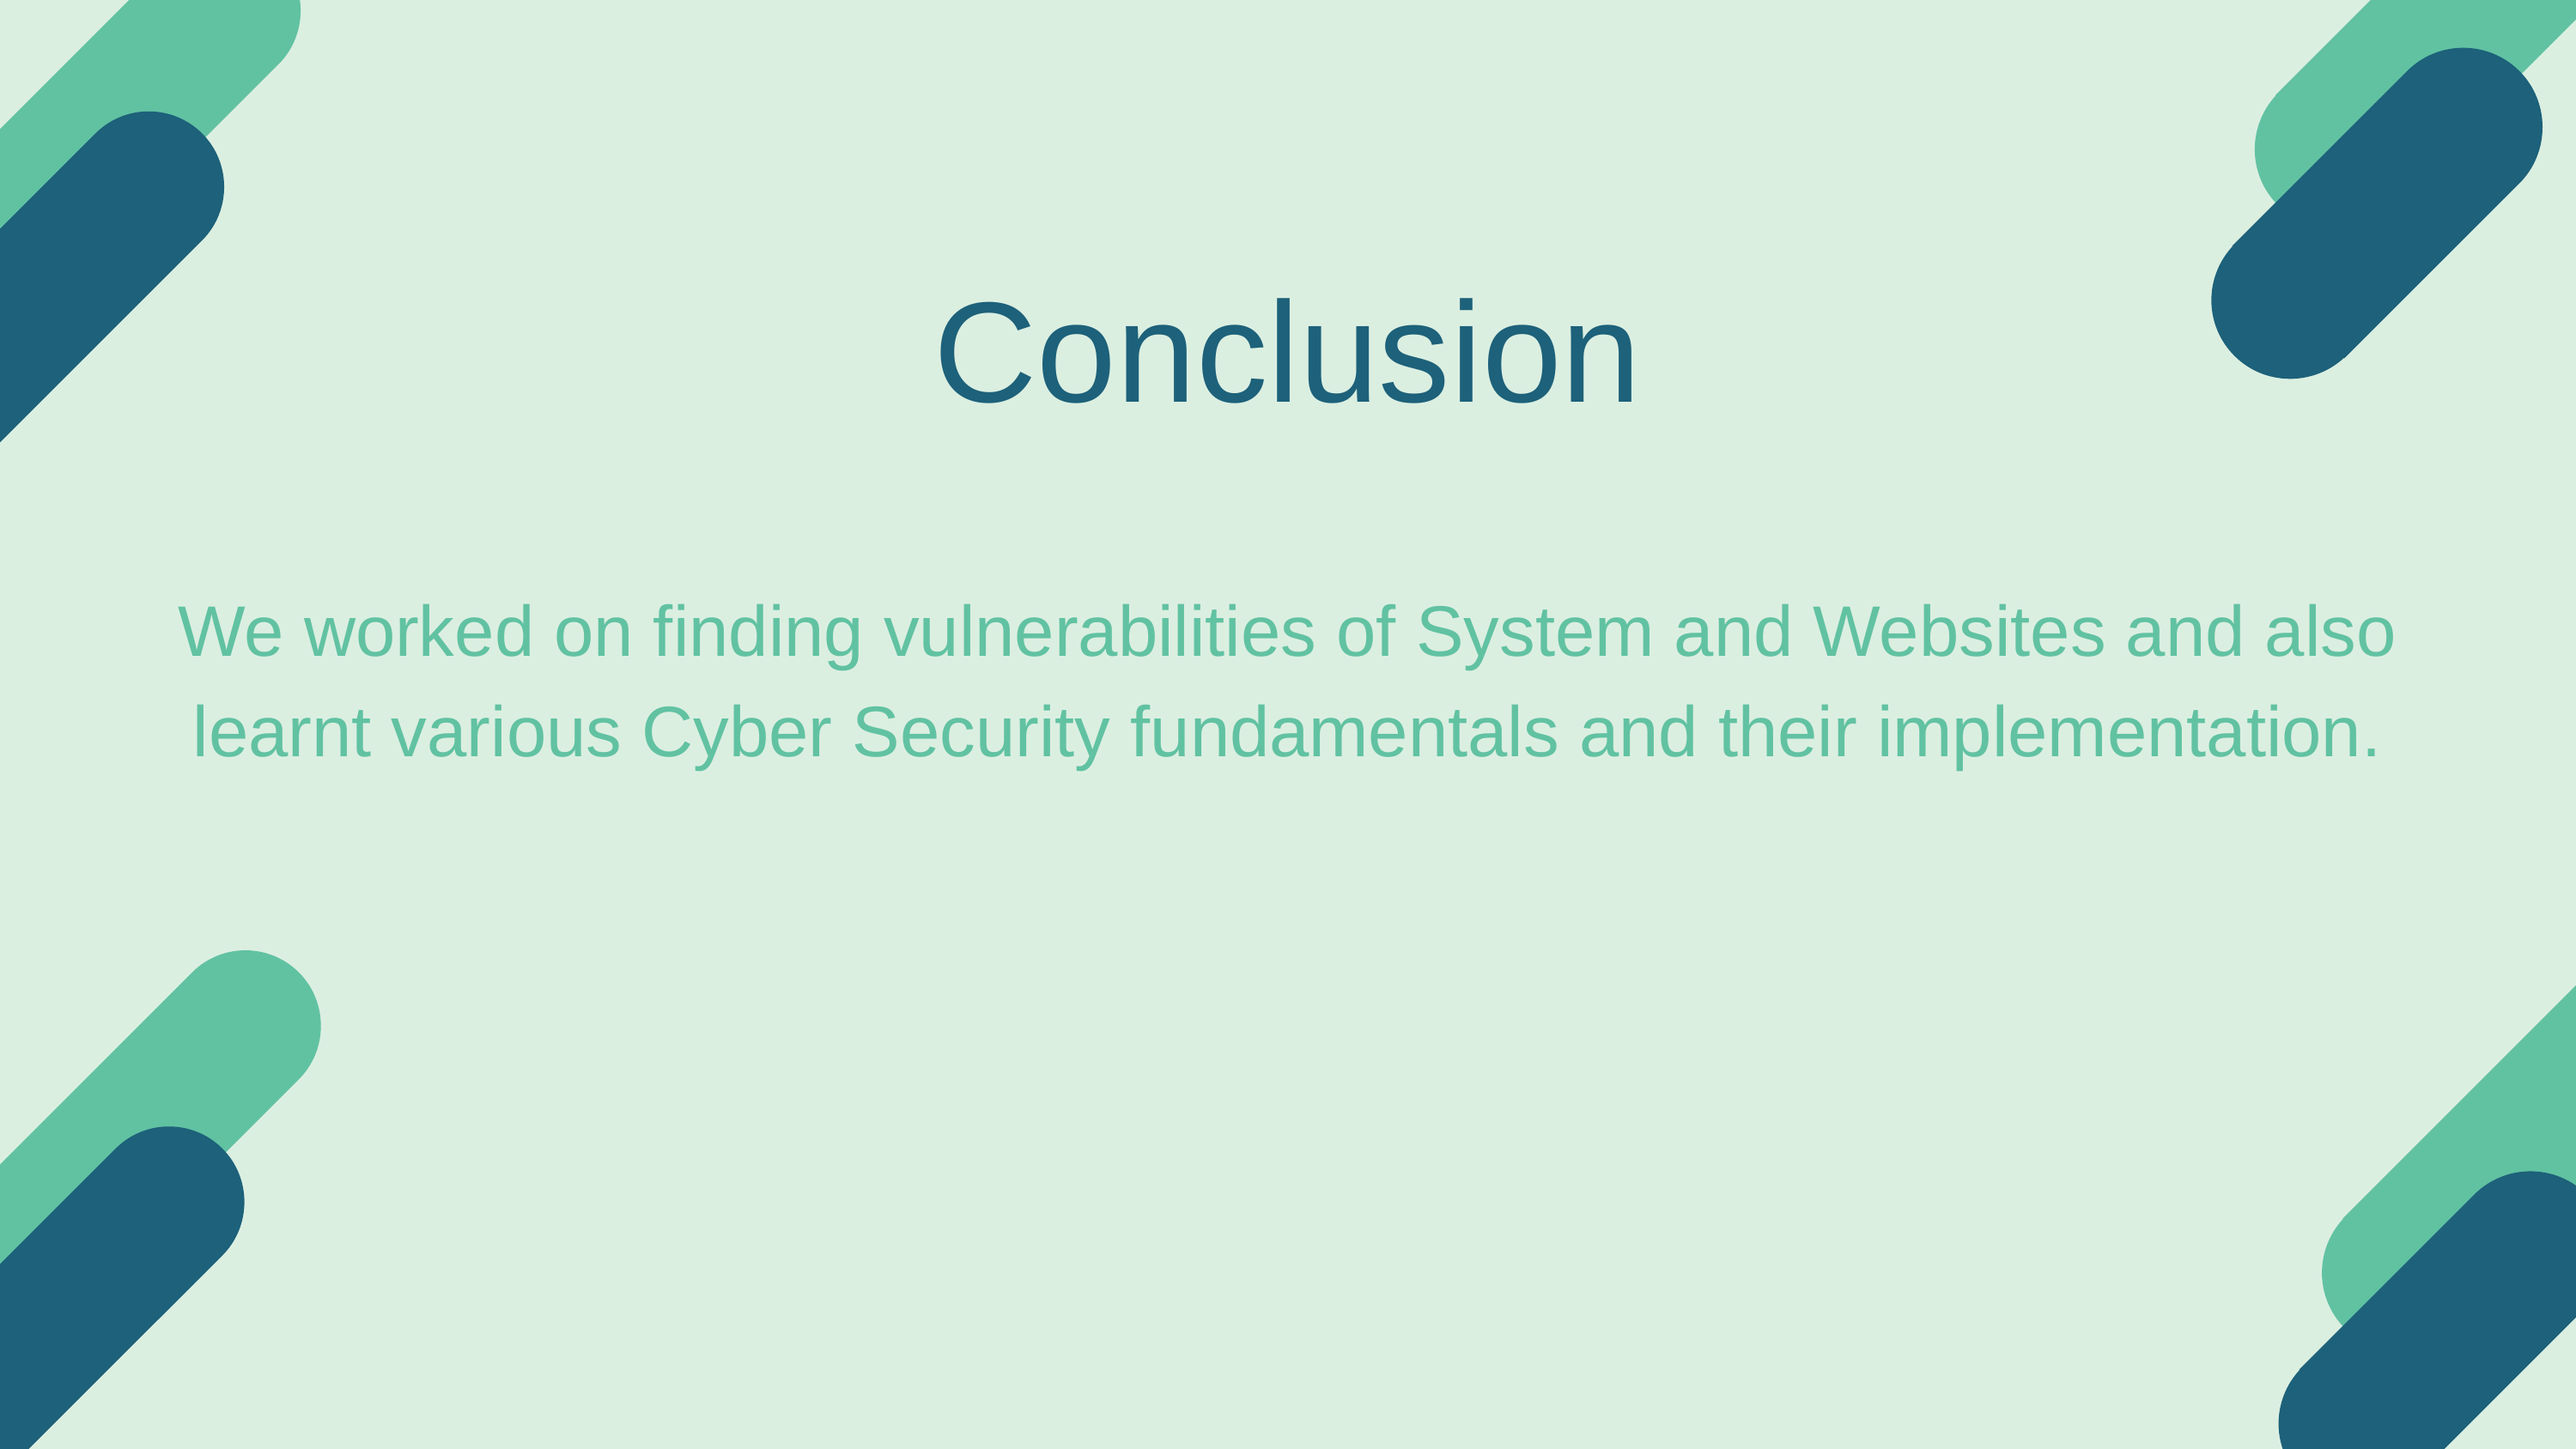

Conclusion
We worked on finding vulnerabilities of System and Websites and also learnt various Cyber Security fundamentals and their implementation.